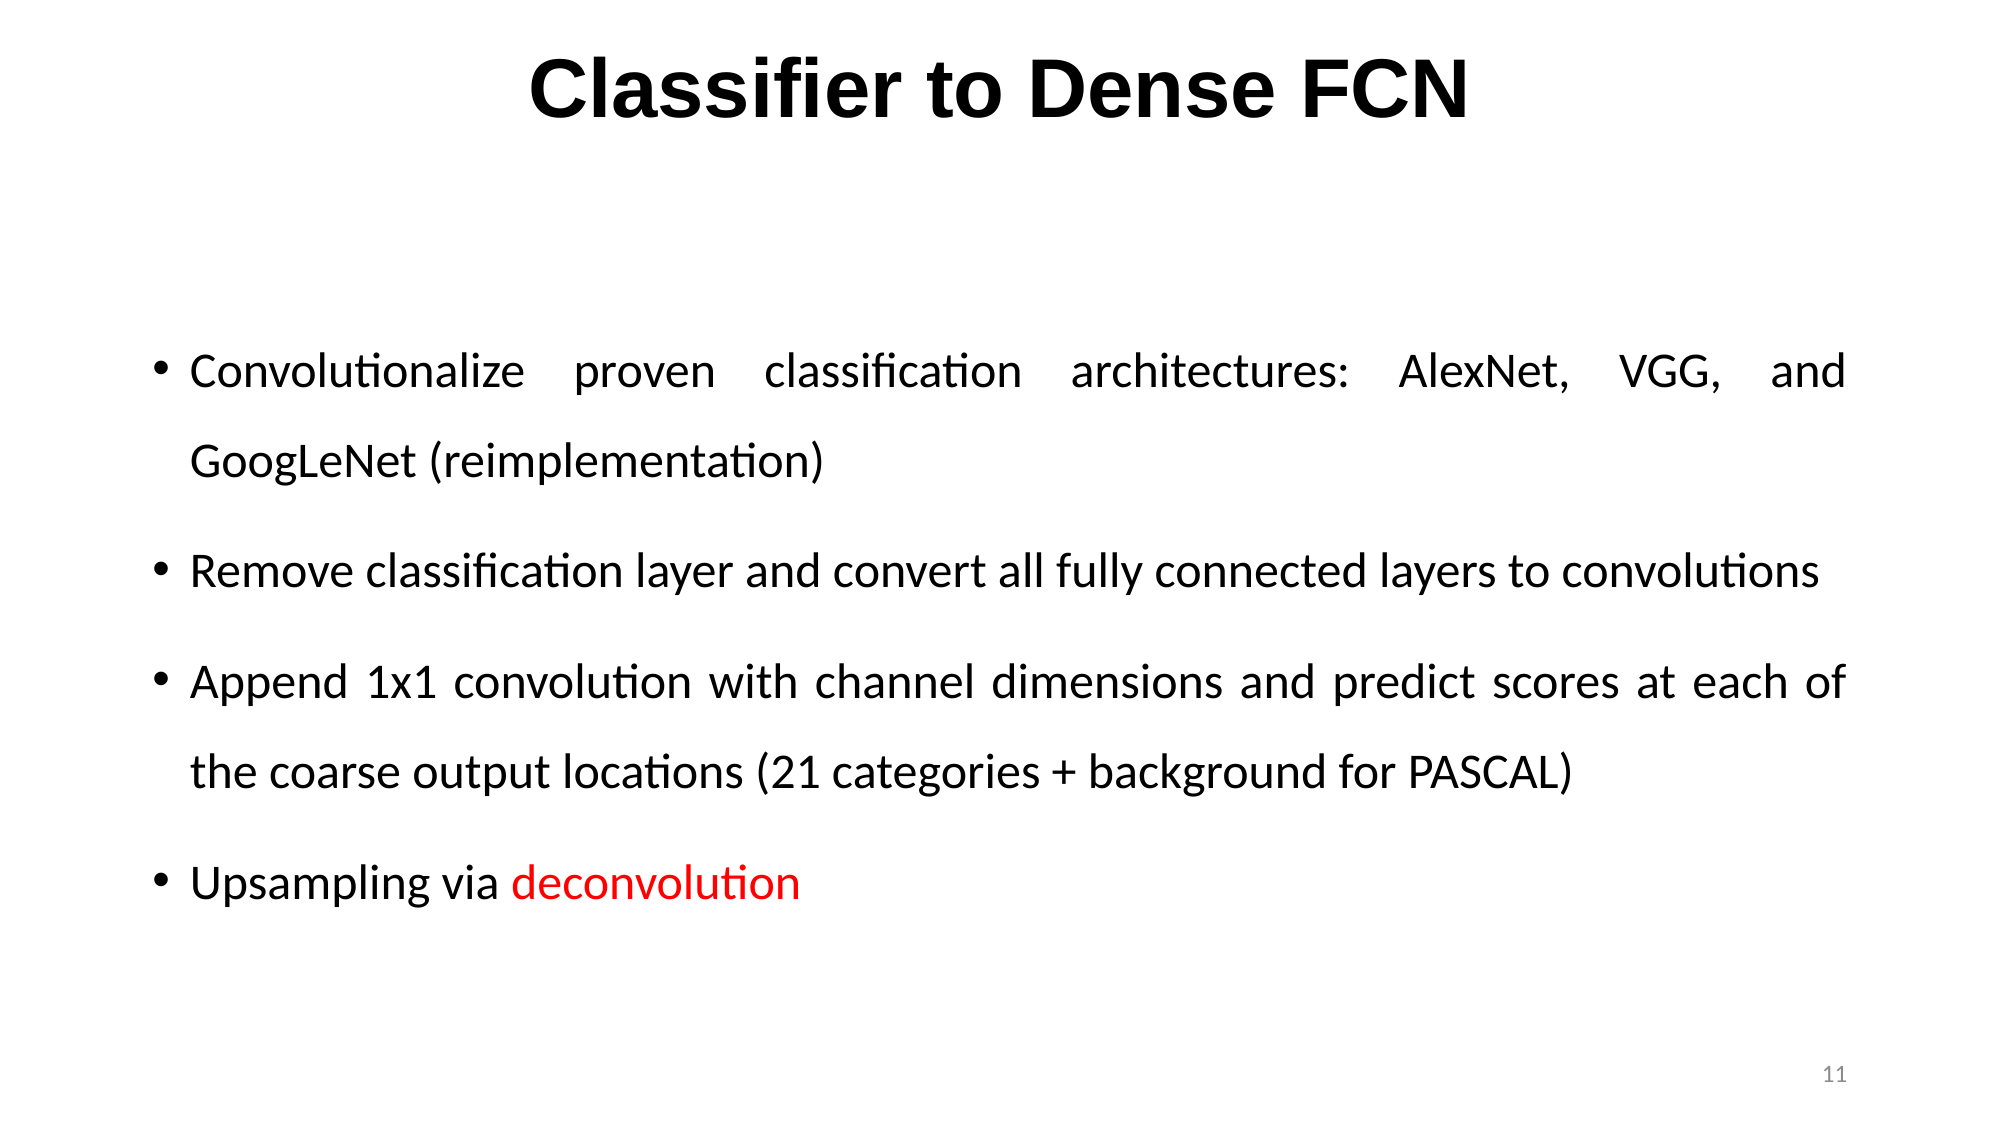

Classifier to Dense FCN
Convolutionalize proven classification architectures: AlexNet, VGG, and GoogLeNet (reimplementation)
Remove classification layer and convert all fully connected layers to convolutions
Append 1x1 convolution with channel dimensions and predict scores at each of the coarse output locations (21 categories + background for PASCAL)
Upsampling via deconvolution
11